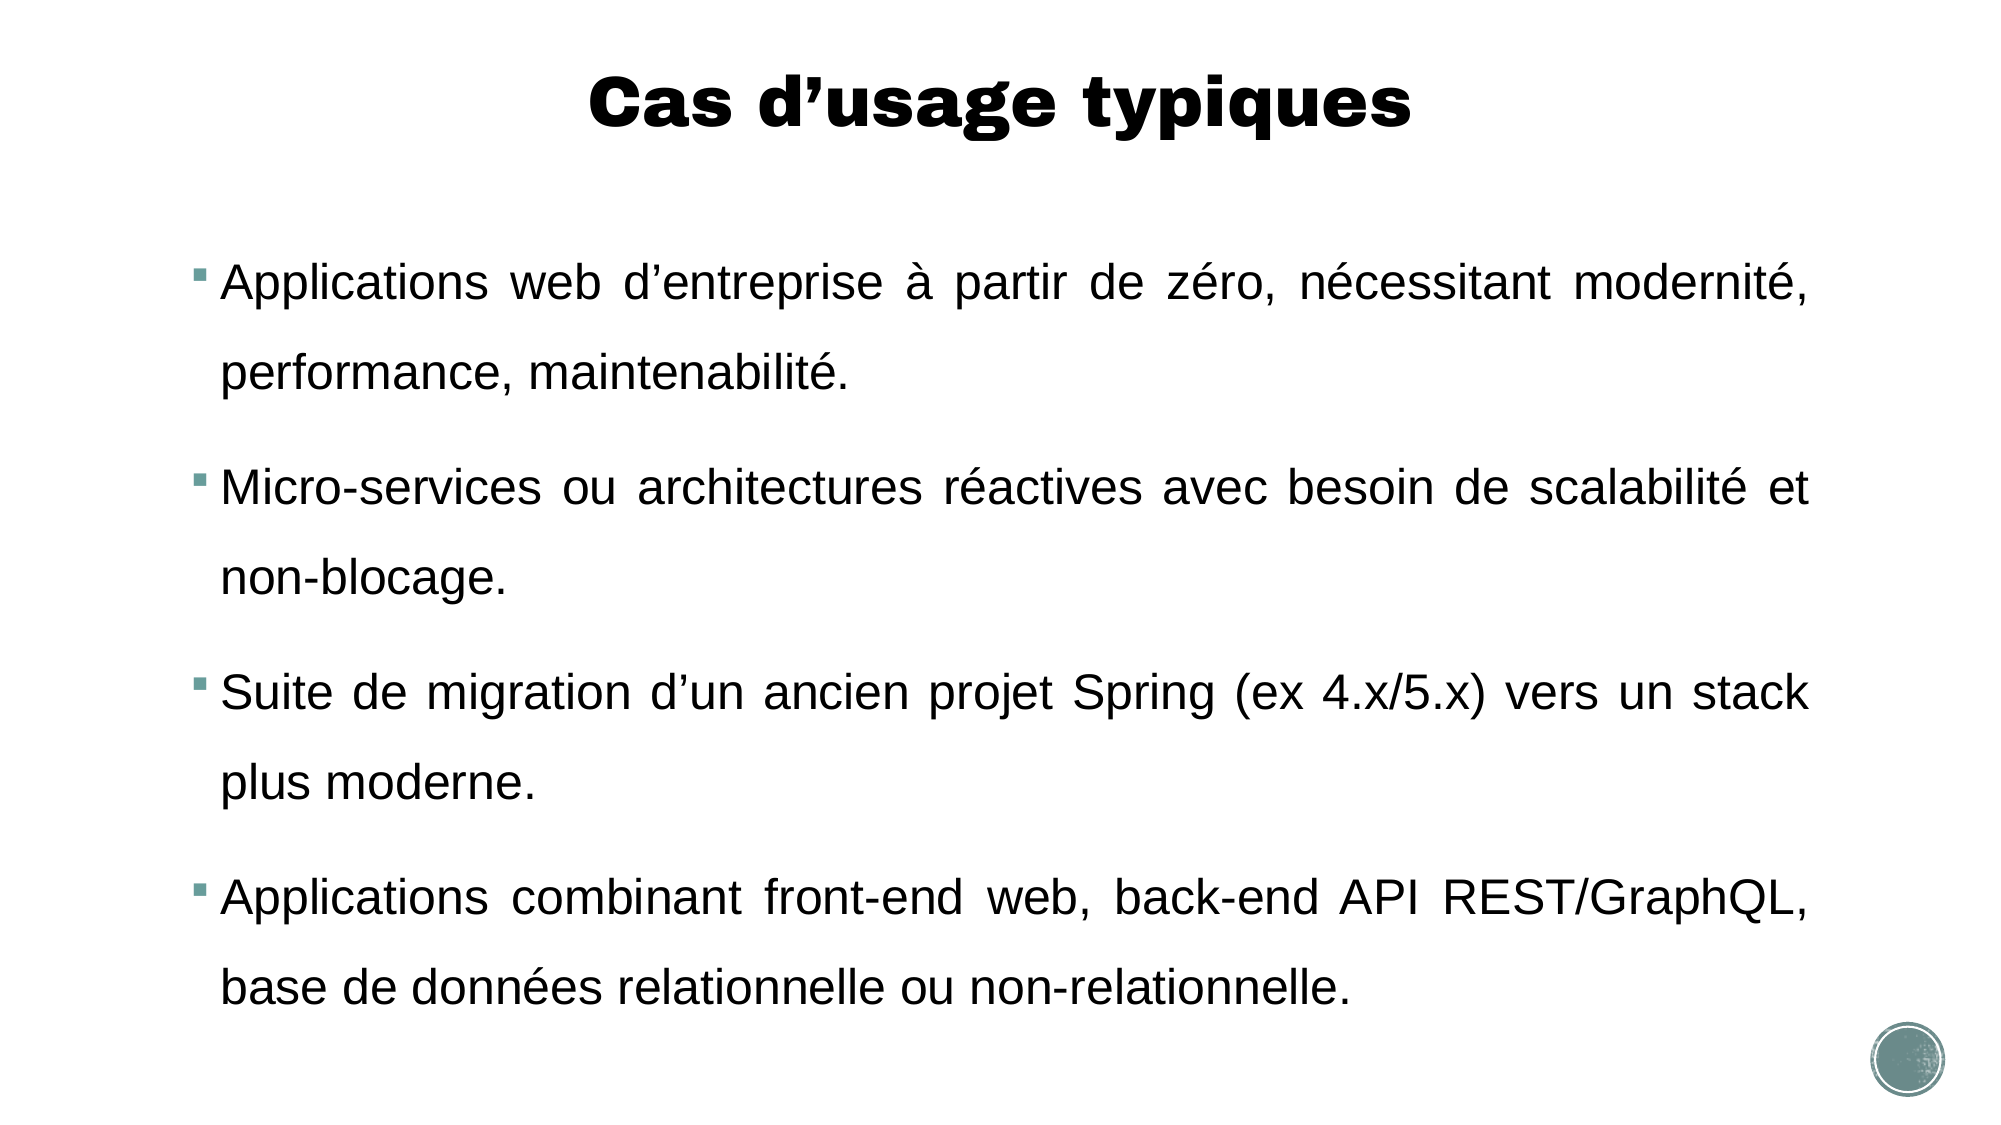

# Cas d’usage typiques
Applications web d’entreprise à partir de zéro, nécessitant modernité, performance, maintenabilité.
Micro-services ou architectures réactives avec besoin de scalabilité et non-blocage.
Suite de migration d’un ancien projet Spring (ex 4.x/5.x) vers un stack plus moderne.
Applications combinant front-end web, back-end API REST/GraphQL, base de données relationnelle ou non-relationnelle.